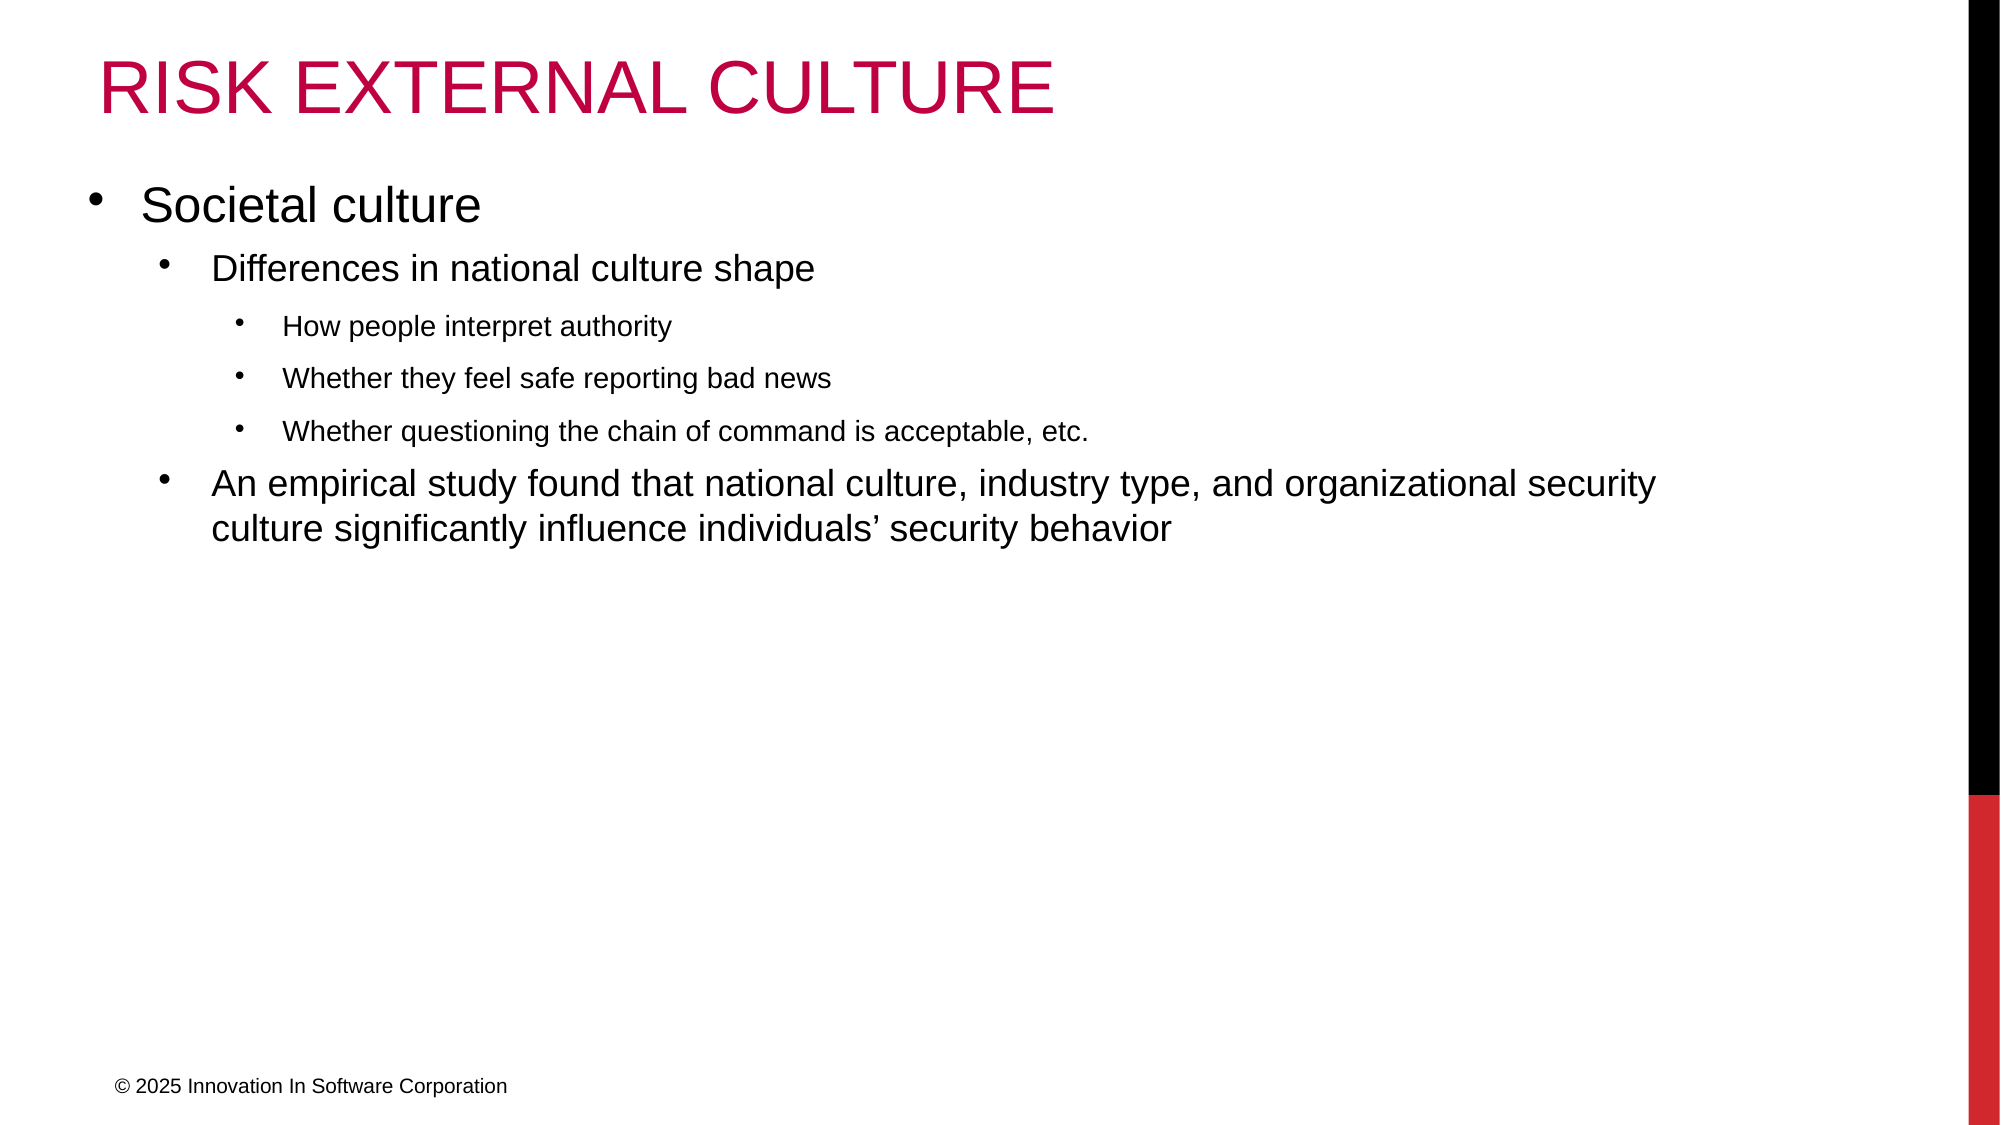

# Risk external culture
Societal culture
Differences in national culture shape
How people interpret authority
Whether they feel safe reporting bad news
Whether questioning the chain of command is acceptable, etc.
An empirical study found that national culture, industry type, and organizational security culture significantly influence individuals’ security behavior

© 2025 Innovation In Software Corporation